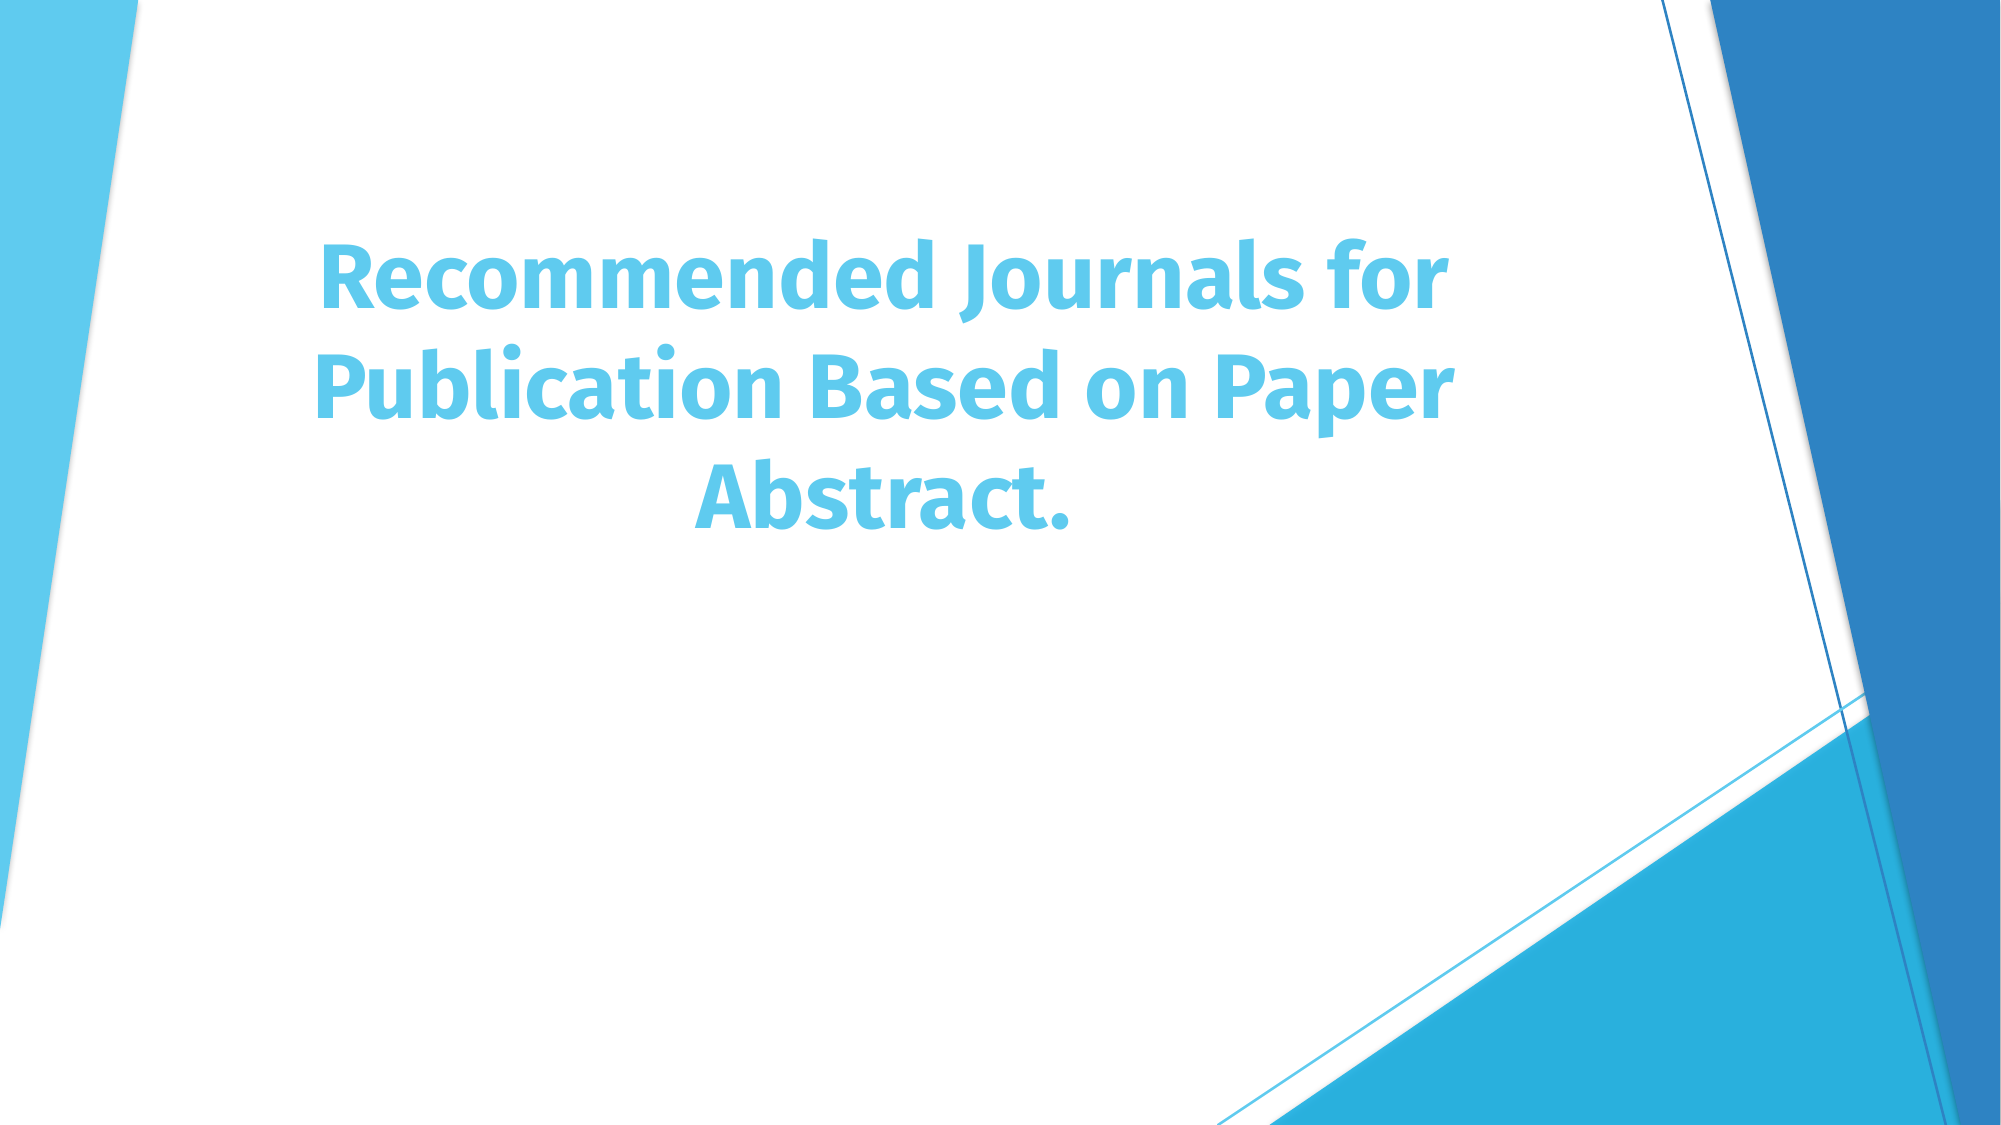

# Recommended Journals for Publication Based on Paper Abstract.